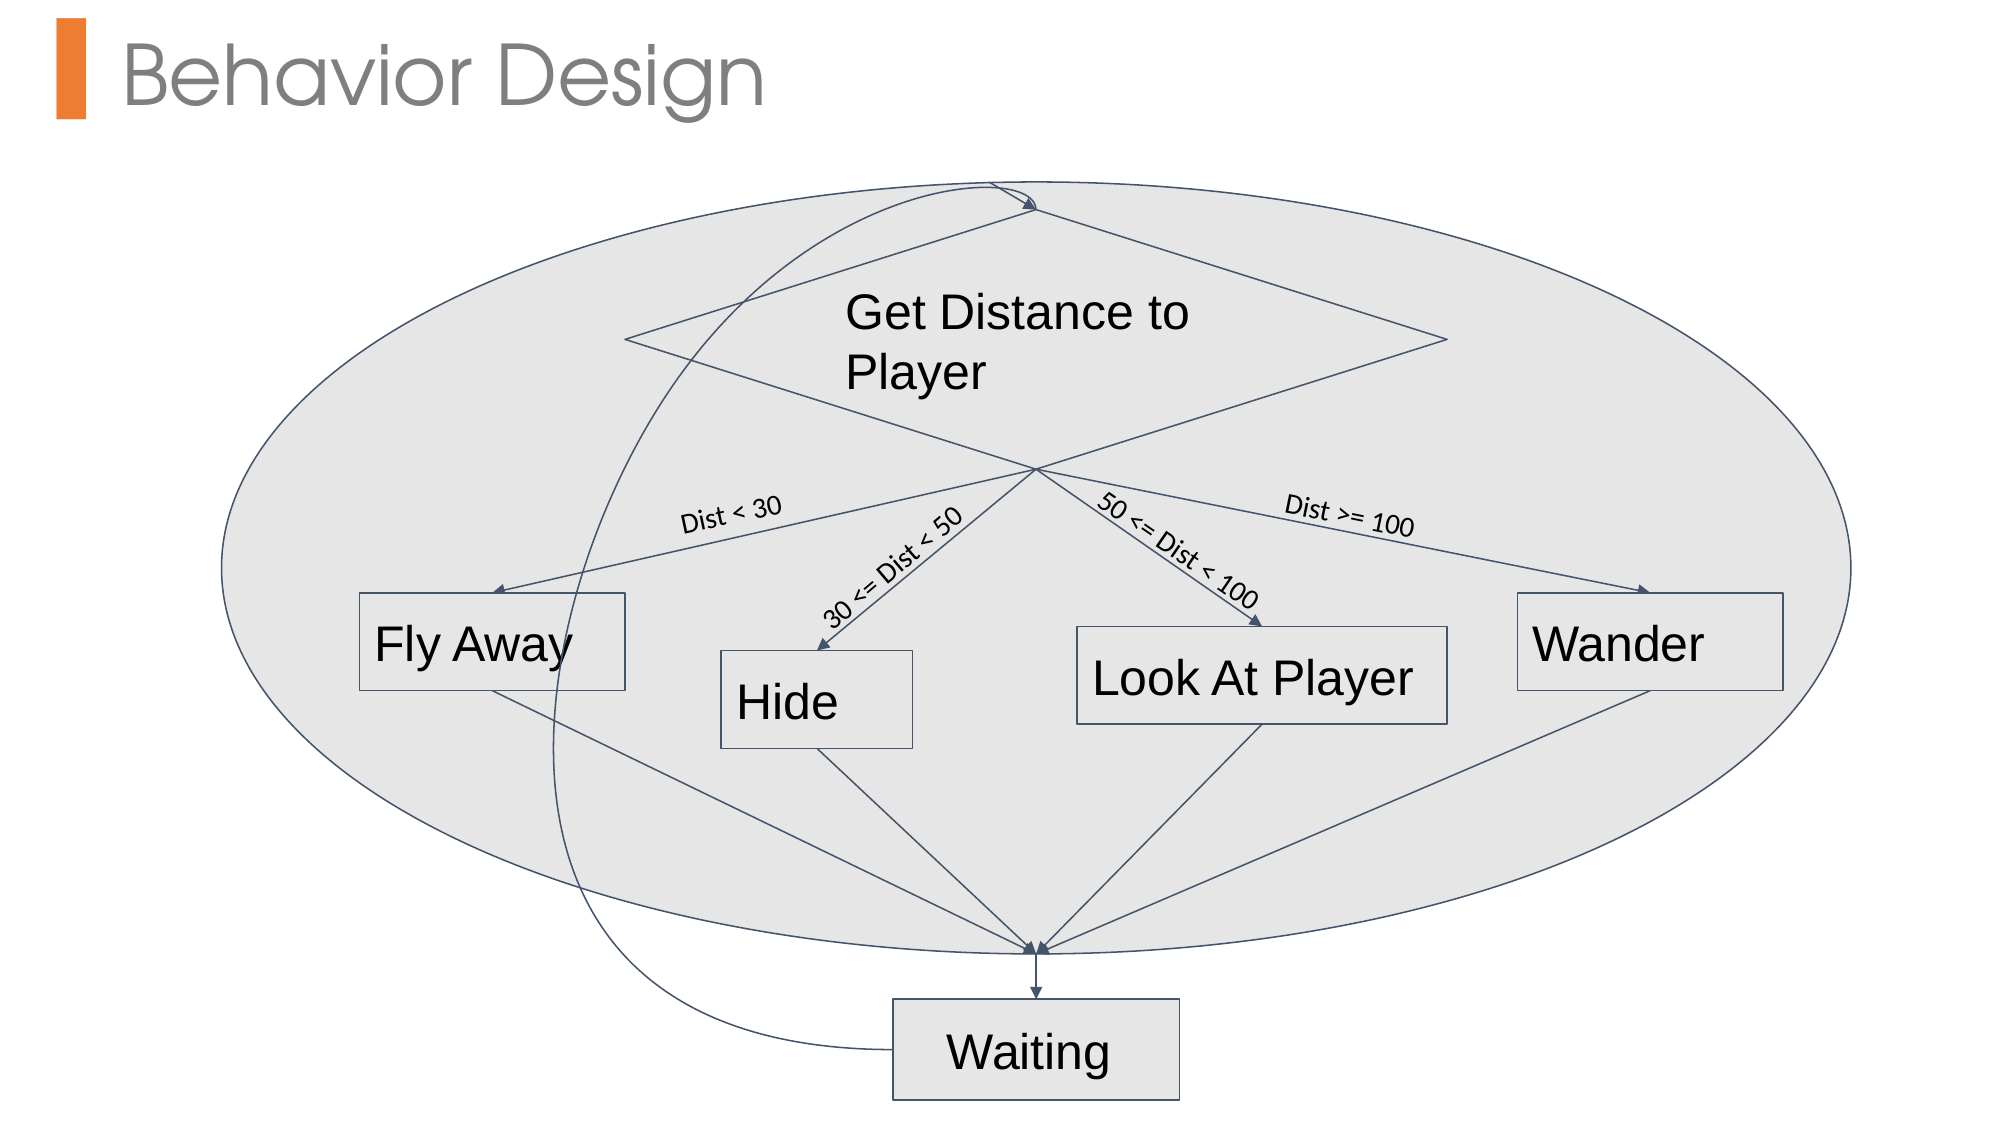

Behavior Design

Get Distance to Player
30 <= Dist < 50

Hide
Dist < 30
Fly Away
50 <= Dist < 100
Look At Player
Dist >= 100
Wander
Waiting